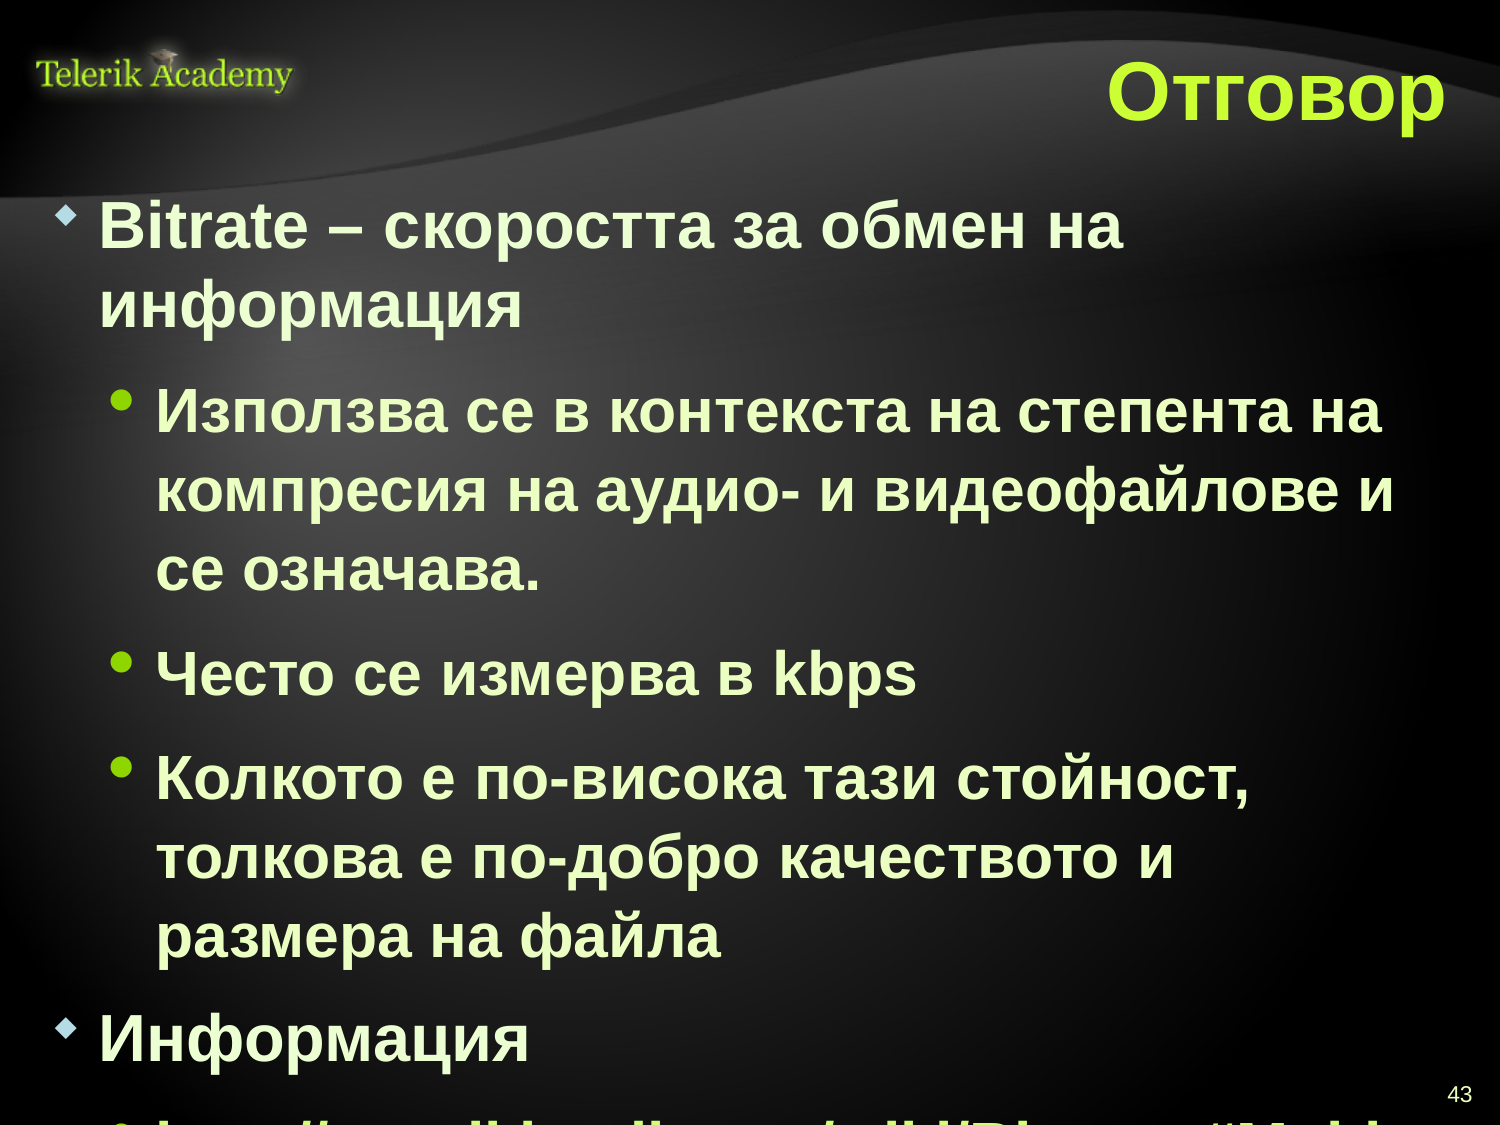

# Отговор
Bitrate – скоростта за обмен на информация
Използва се в контекста на степента на компресия на аудио- и видеофайлове и се означава.
Често се измерва в kbps
Колкото е по-висока тази стойност, толкова е по-добро качеството и размера на файла
Информация
http://en.wikipedia.org/wiki/Bit_rate#Multimedia

43